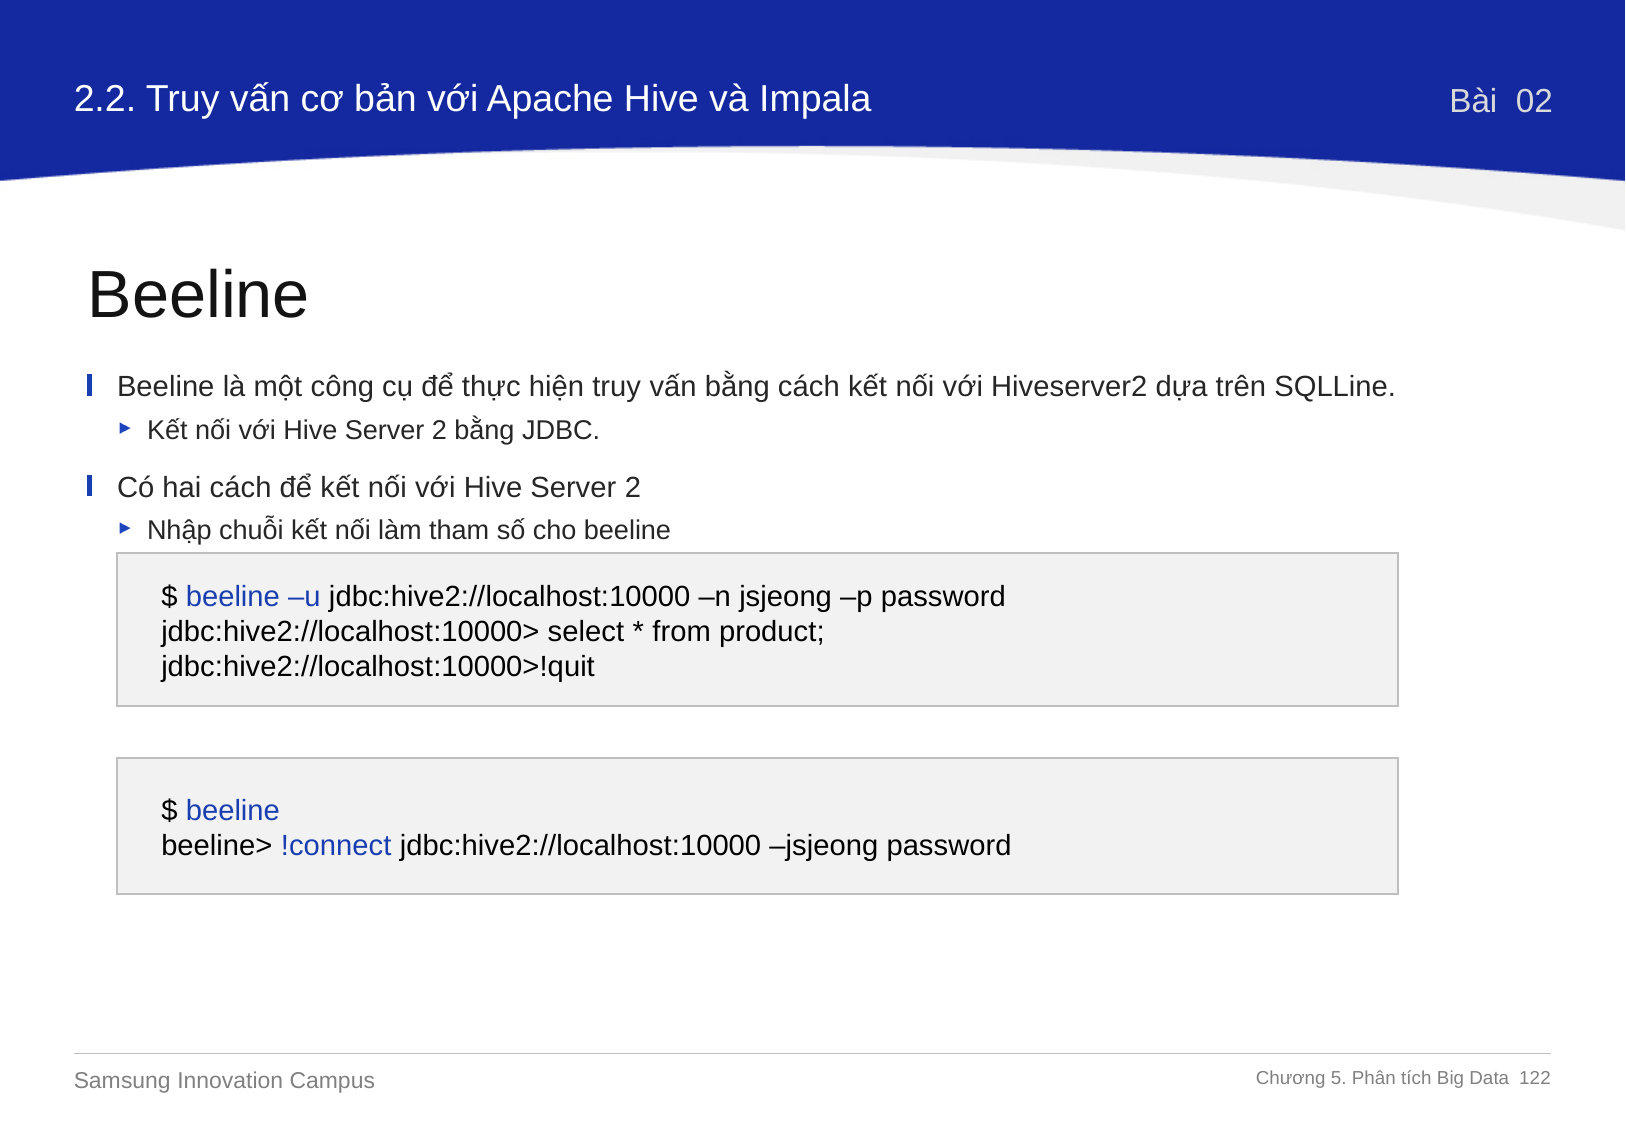

2.2. Truy vấn cơ bản với Apache Hive và Impala
Bài  02
Beeline
Beeline là một công cụ để thực hiện truy vấn bằng cách kết nối với Hiveserver2 dựa trên SQLLine.
Kết nối với Hive Server 2 bằng JDBC.
Có hai cách để kết nối với Hive Server 2
Nhập chuỗi kết nối làm tham số cho beeline

Nhập lệnh kết nối với !connect từ beeline shell
$ beeline –u jdbc:hive2://localhost:10000 –n jsjeong –p password
jdbc:hive2://localhost:10000> select * from product;
jdbc:hive2://localhost:10000>!quit
$ beeline
beeline> !connect jdbc:hive2://localhost:10000 –jsjeong password